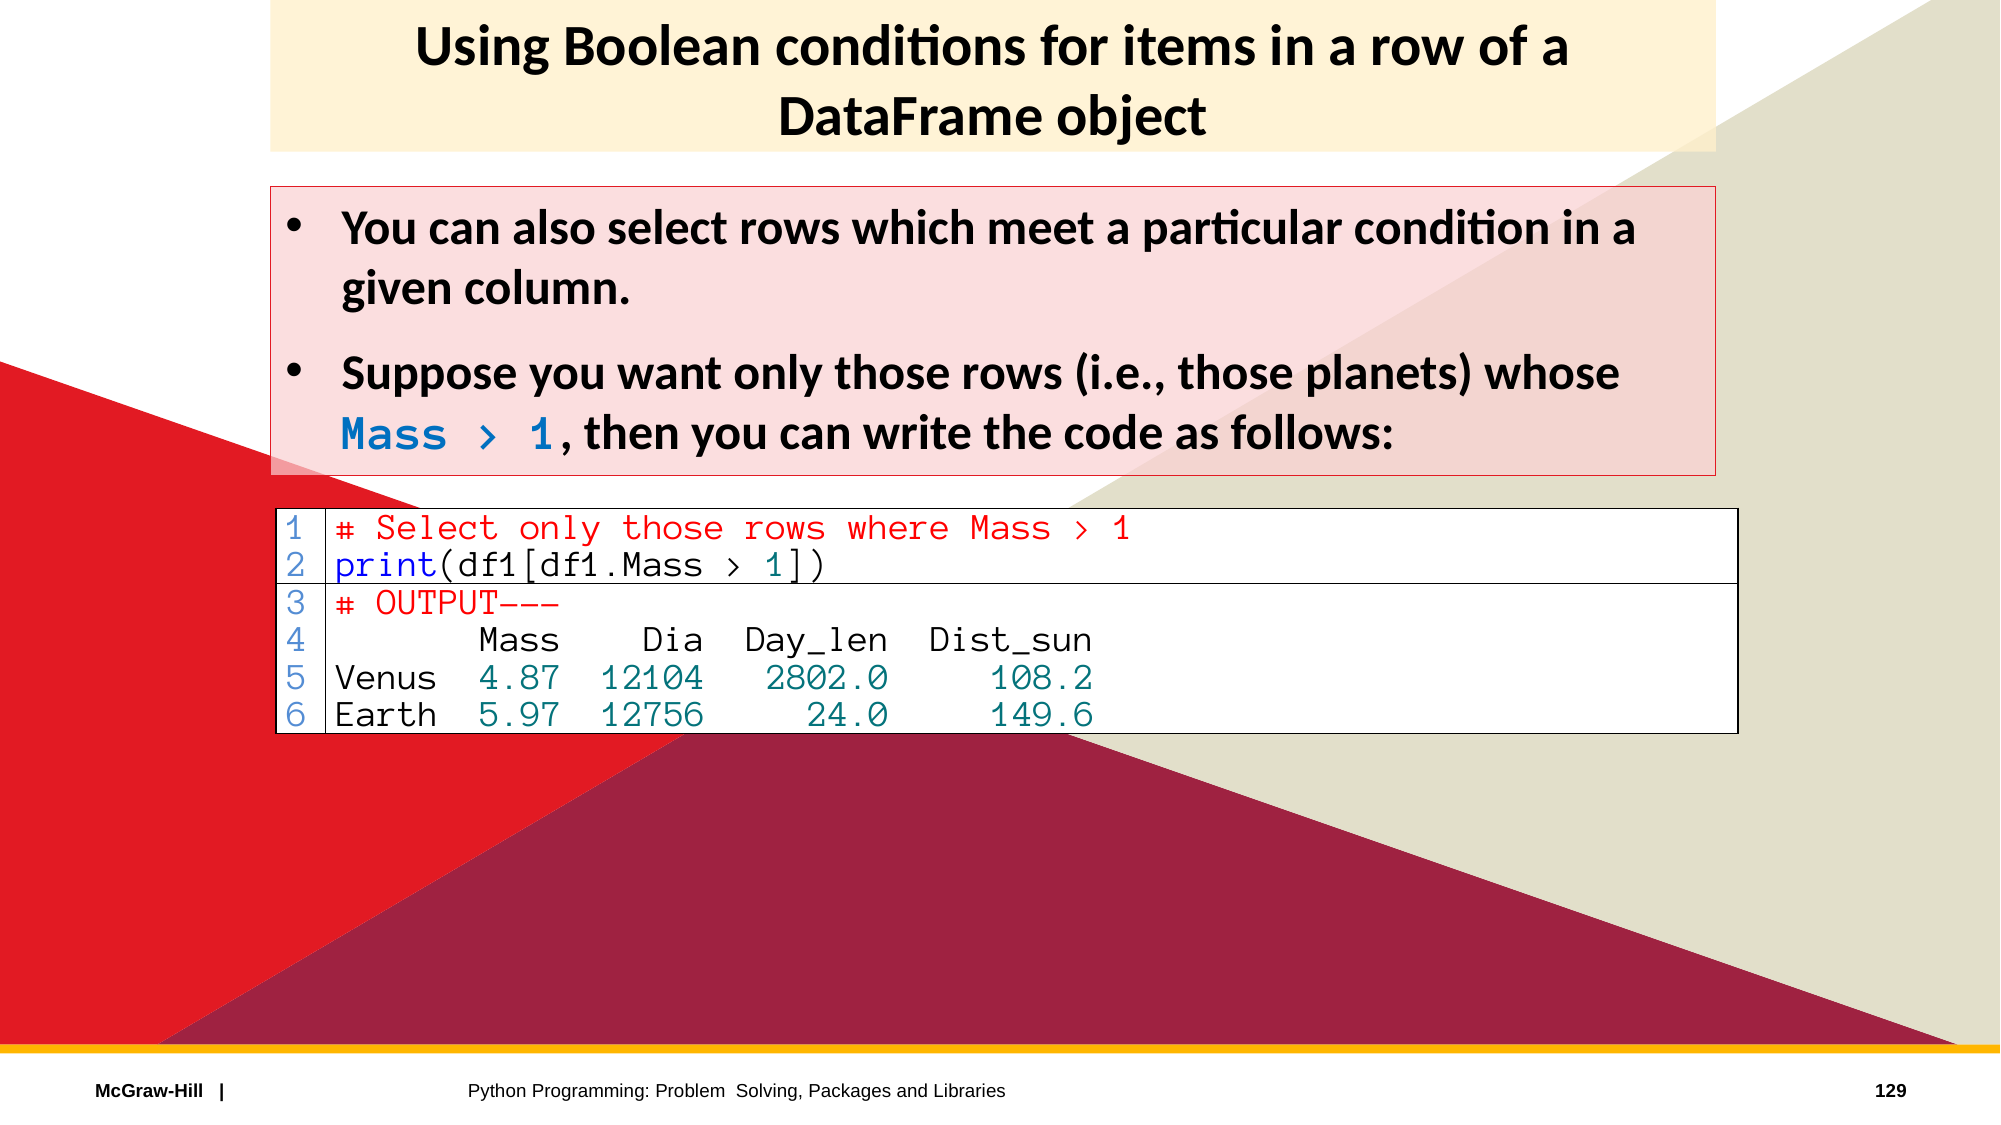

# Using Boolean conditions for items in a row of a DataFrame object
You can also select rows which meet a particular condition in a given column.
Suppose you want only those rows (i.e., those planets) whose Mass > 1, then you can write the code as follows:

| 1 2 | # Select only those rows where Mass > 1 print(df1[df1.Mass > 1]) |
| --- | --- |
| 3 4 5 6 | # OUTPUT--- Mass Dia Day\_len Dist\_sun Venus 4.87 12104 2802.0 108.2 Earth 5.97 12756 24.0 149.6 |
129
Python Programming: Problem  Solving, Packages and Libraries